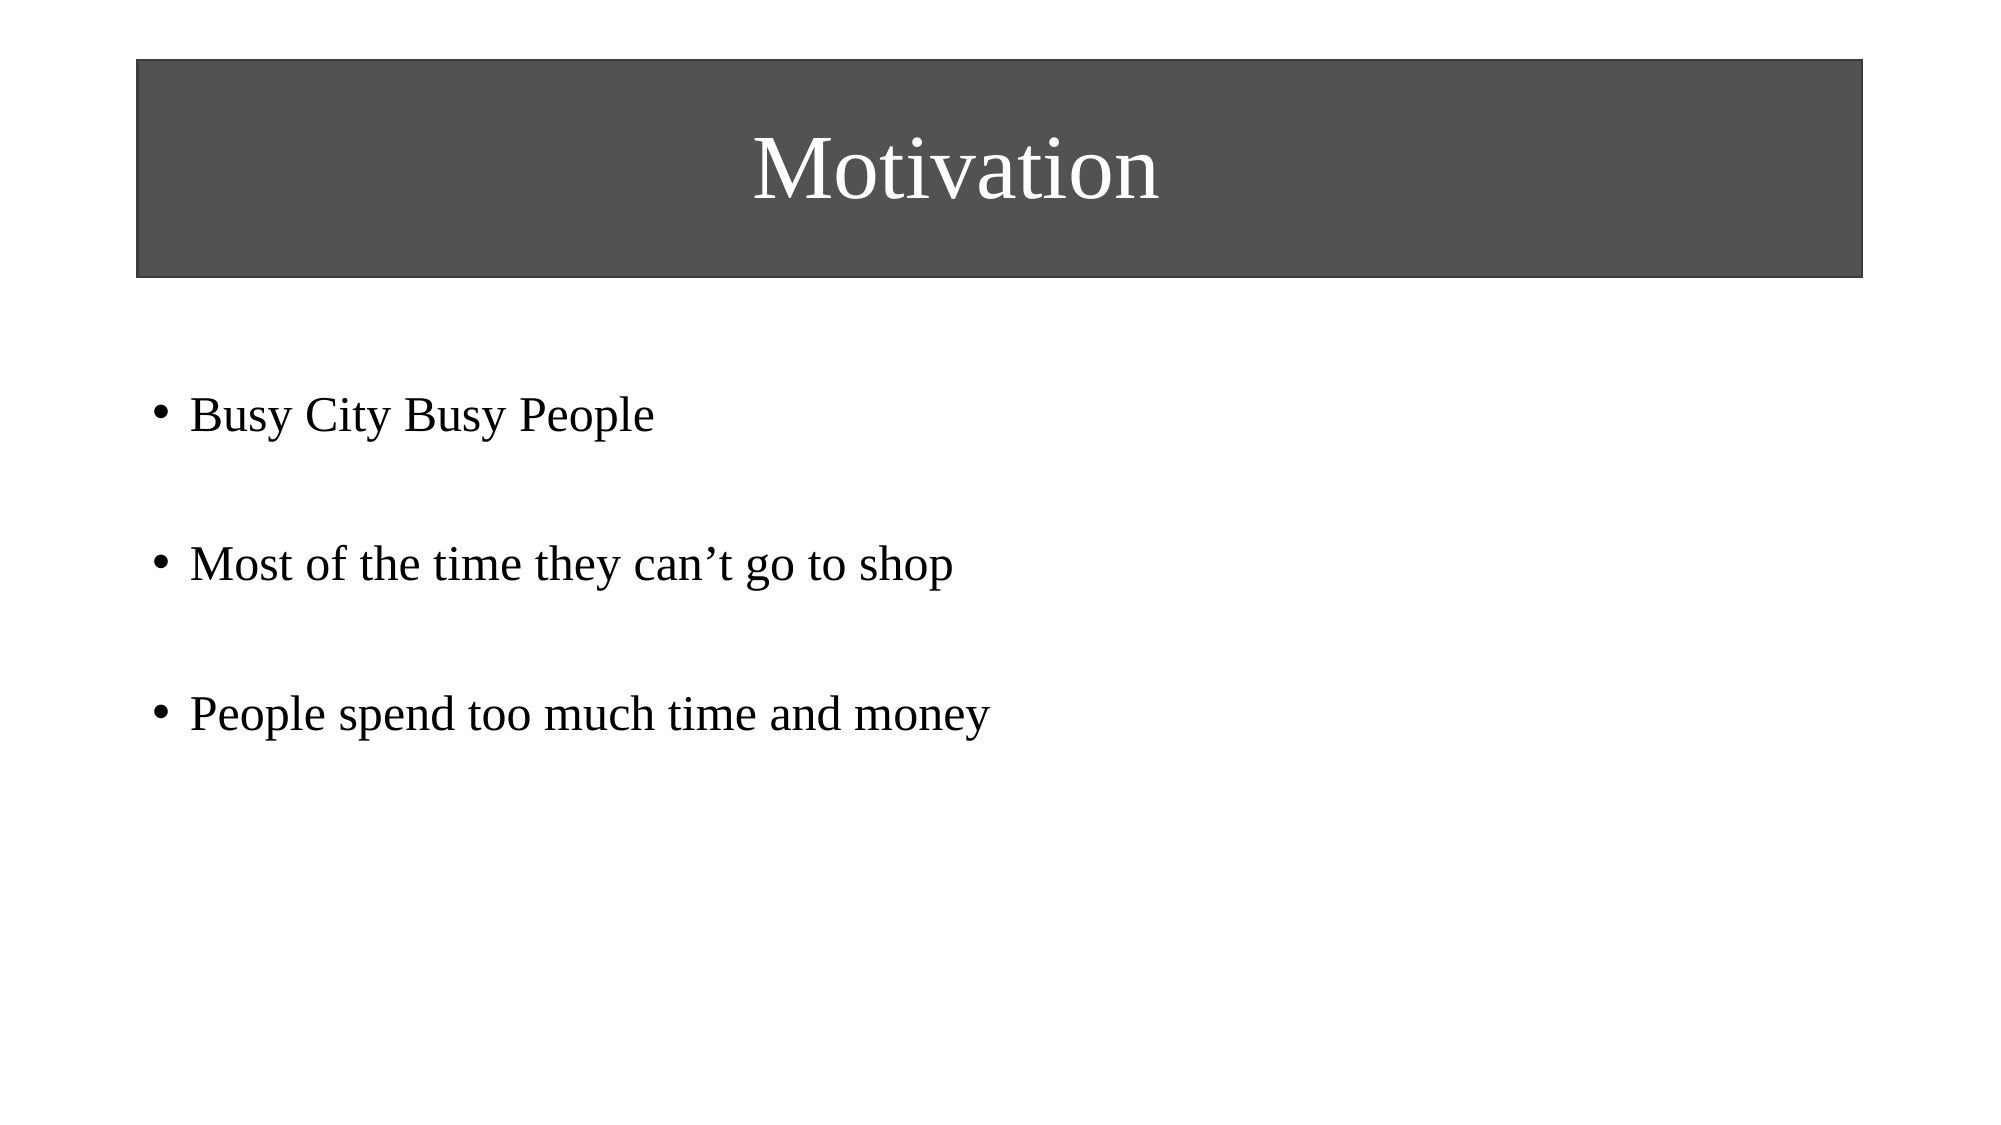

# Motivation

Busy City Busy People

Most of the time they can’t go to shop

People spend too much time and money